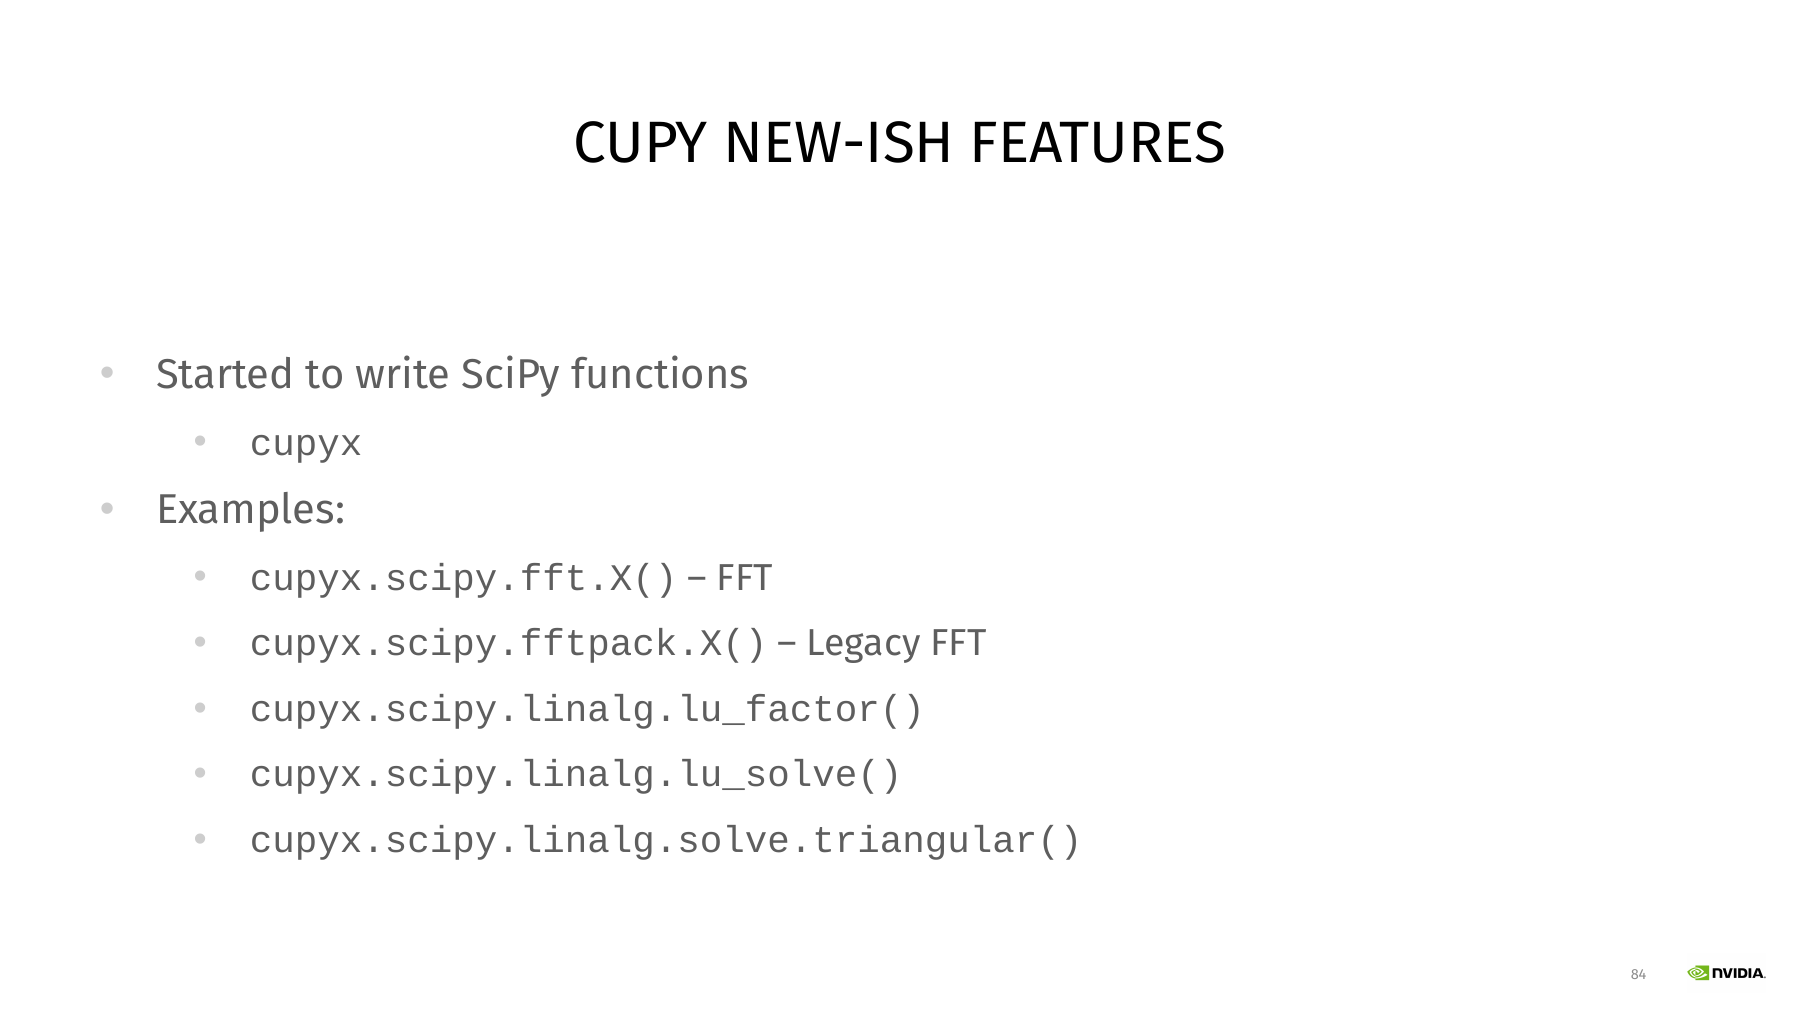

# CuPy New-ish FEATURES

Started to write SciPy functions
cupyx
Examples:
cupyx.scipy.fft.X() – FFT
cupyx.scipy.fftpack.X() – Legacy FFT
cupyx.scipy.linalg.lu_factor()
cupyx.scipy.linalg.lu_solve()
cupyx.scipy.linalg.solve.triangular()